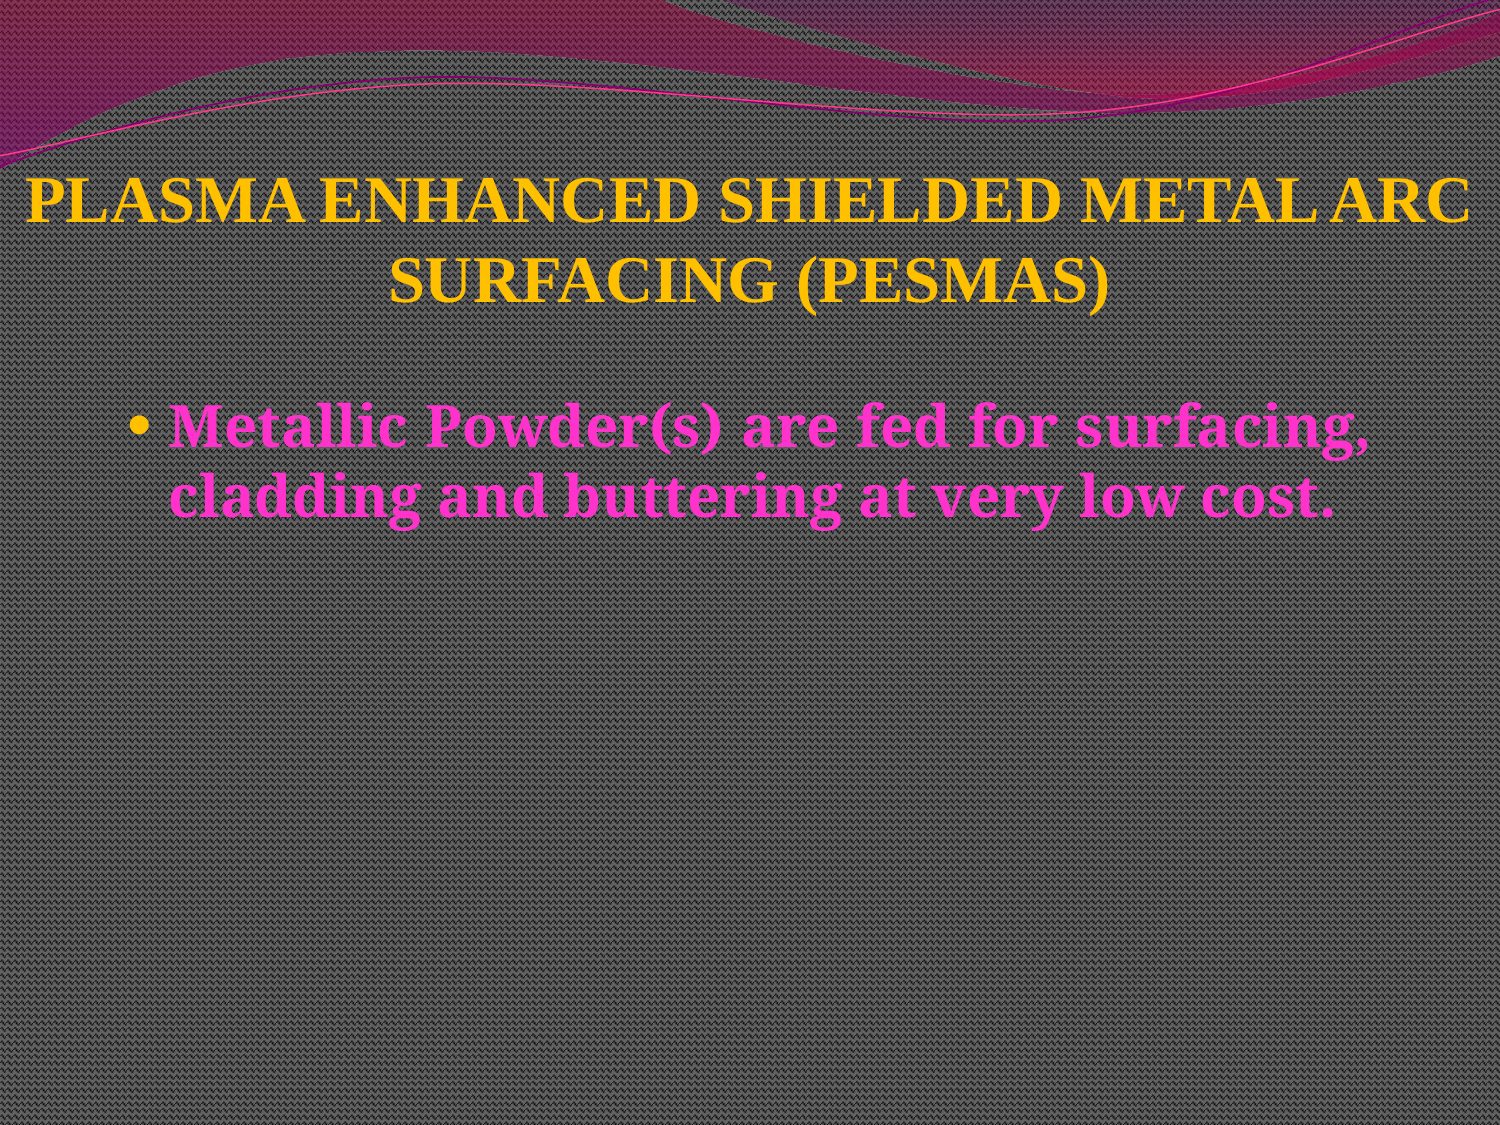

# PLASMA ENHANCED SHIELDED METAL ARC SURFACING (PESMAS)
Metallic Powder(s) are fed for surfacing, cladding and buttering at very low cost.